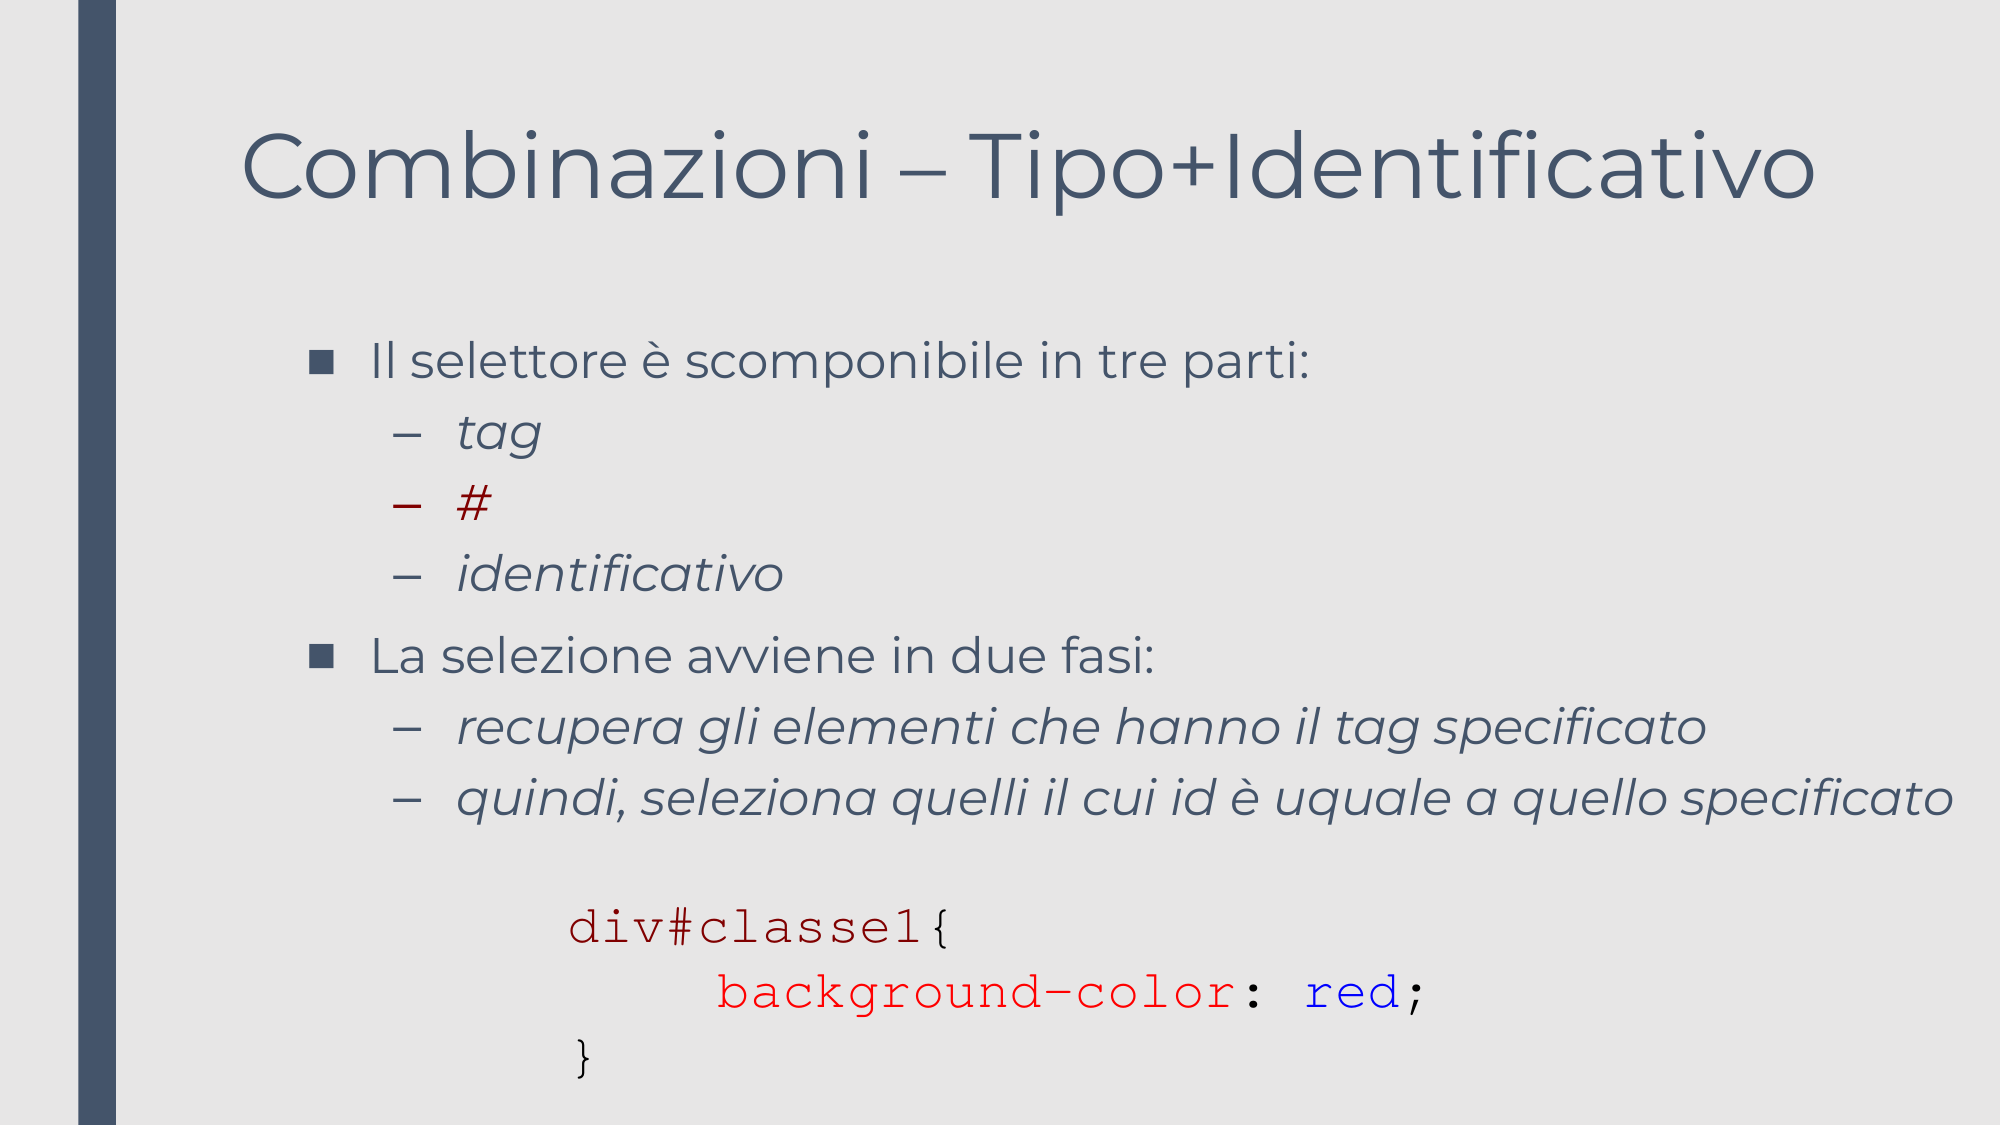

# Combinazioni – Tipo+Identificativo
Il selettore è scomponibile in tre parti:
tag
#
identificativo
La selezione avviene in due fasi:
recupera gli elementi che hanno il tag specificato
quindi, seleziona quelli il cui id è uquale a quello specificato

div#classe1{
	background-color: red;
}